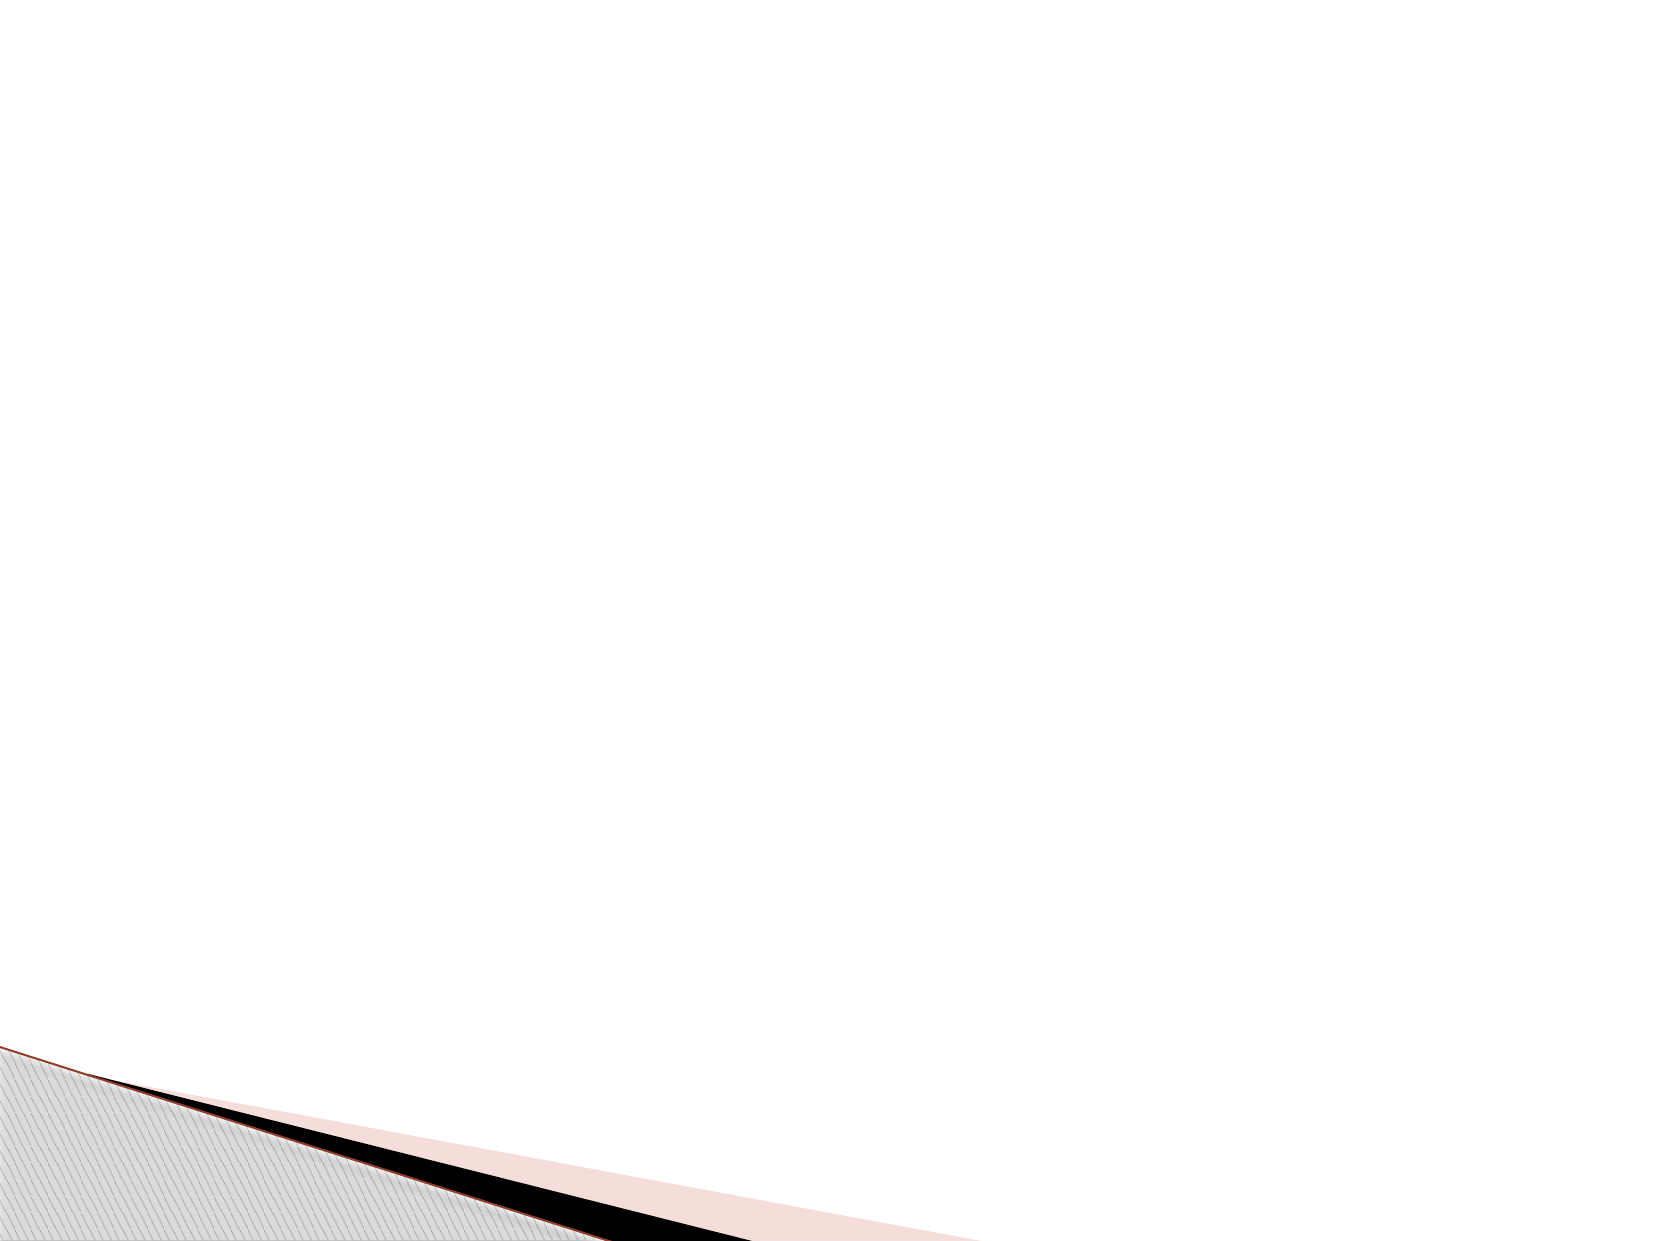

# Merci d’avoir écouté ! Liens images : https://pixabay.com/p-971704/?no_redirect http://www.biofoodfrance.fr/images/articles/image/troepjes/katnw.png http://www.vet-villereuse.ch/images/animaux/chat-accid.png http://storefeederimages.blob.core.windows.net/pampurredpetsltd/Products/c2184e9a-0d38-43c7-9c73-7a4b25363f2b/Full/egygapp42sw.jpeg https://www.gotronic.fr/art-lecteur-rfid-grove-125-khz-113020002-19038.htm https://www.gotronic.fr/art-5-badges-rfid-125-khz-19040.htm Lien du code utilisé : http://wiki.seeed.cc/Grove-125KHz_RFID_Reader/